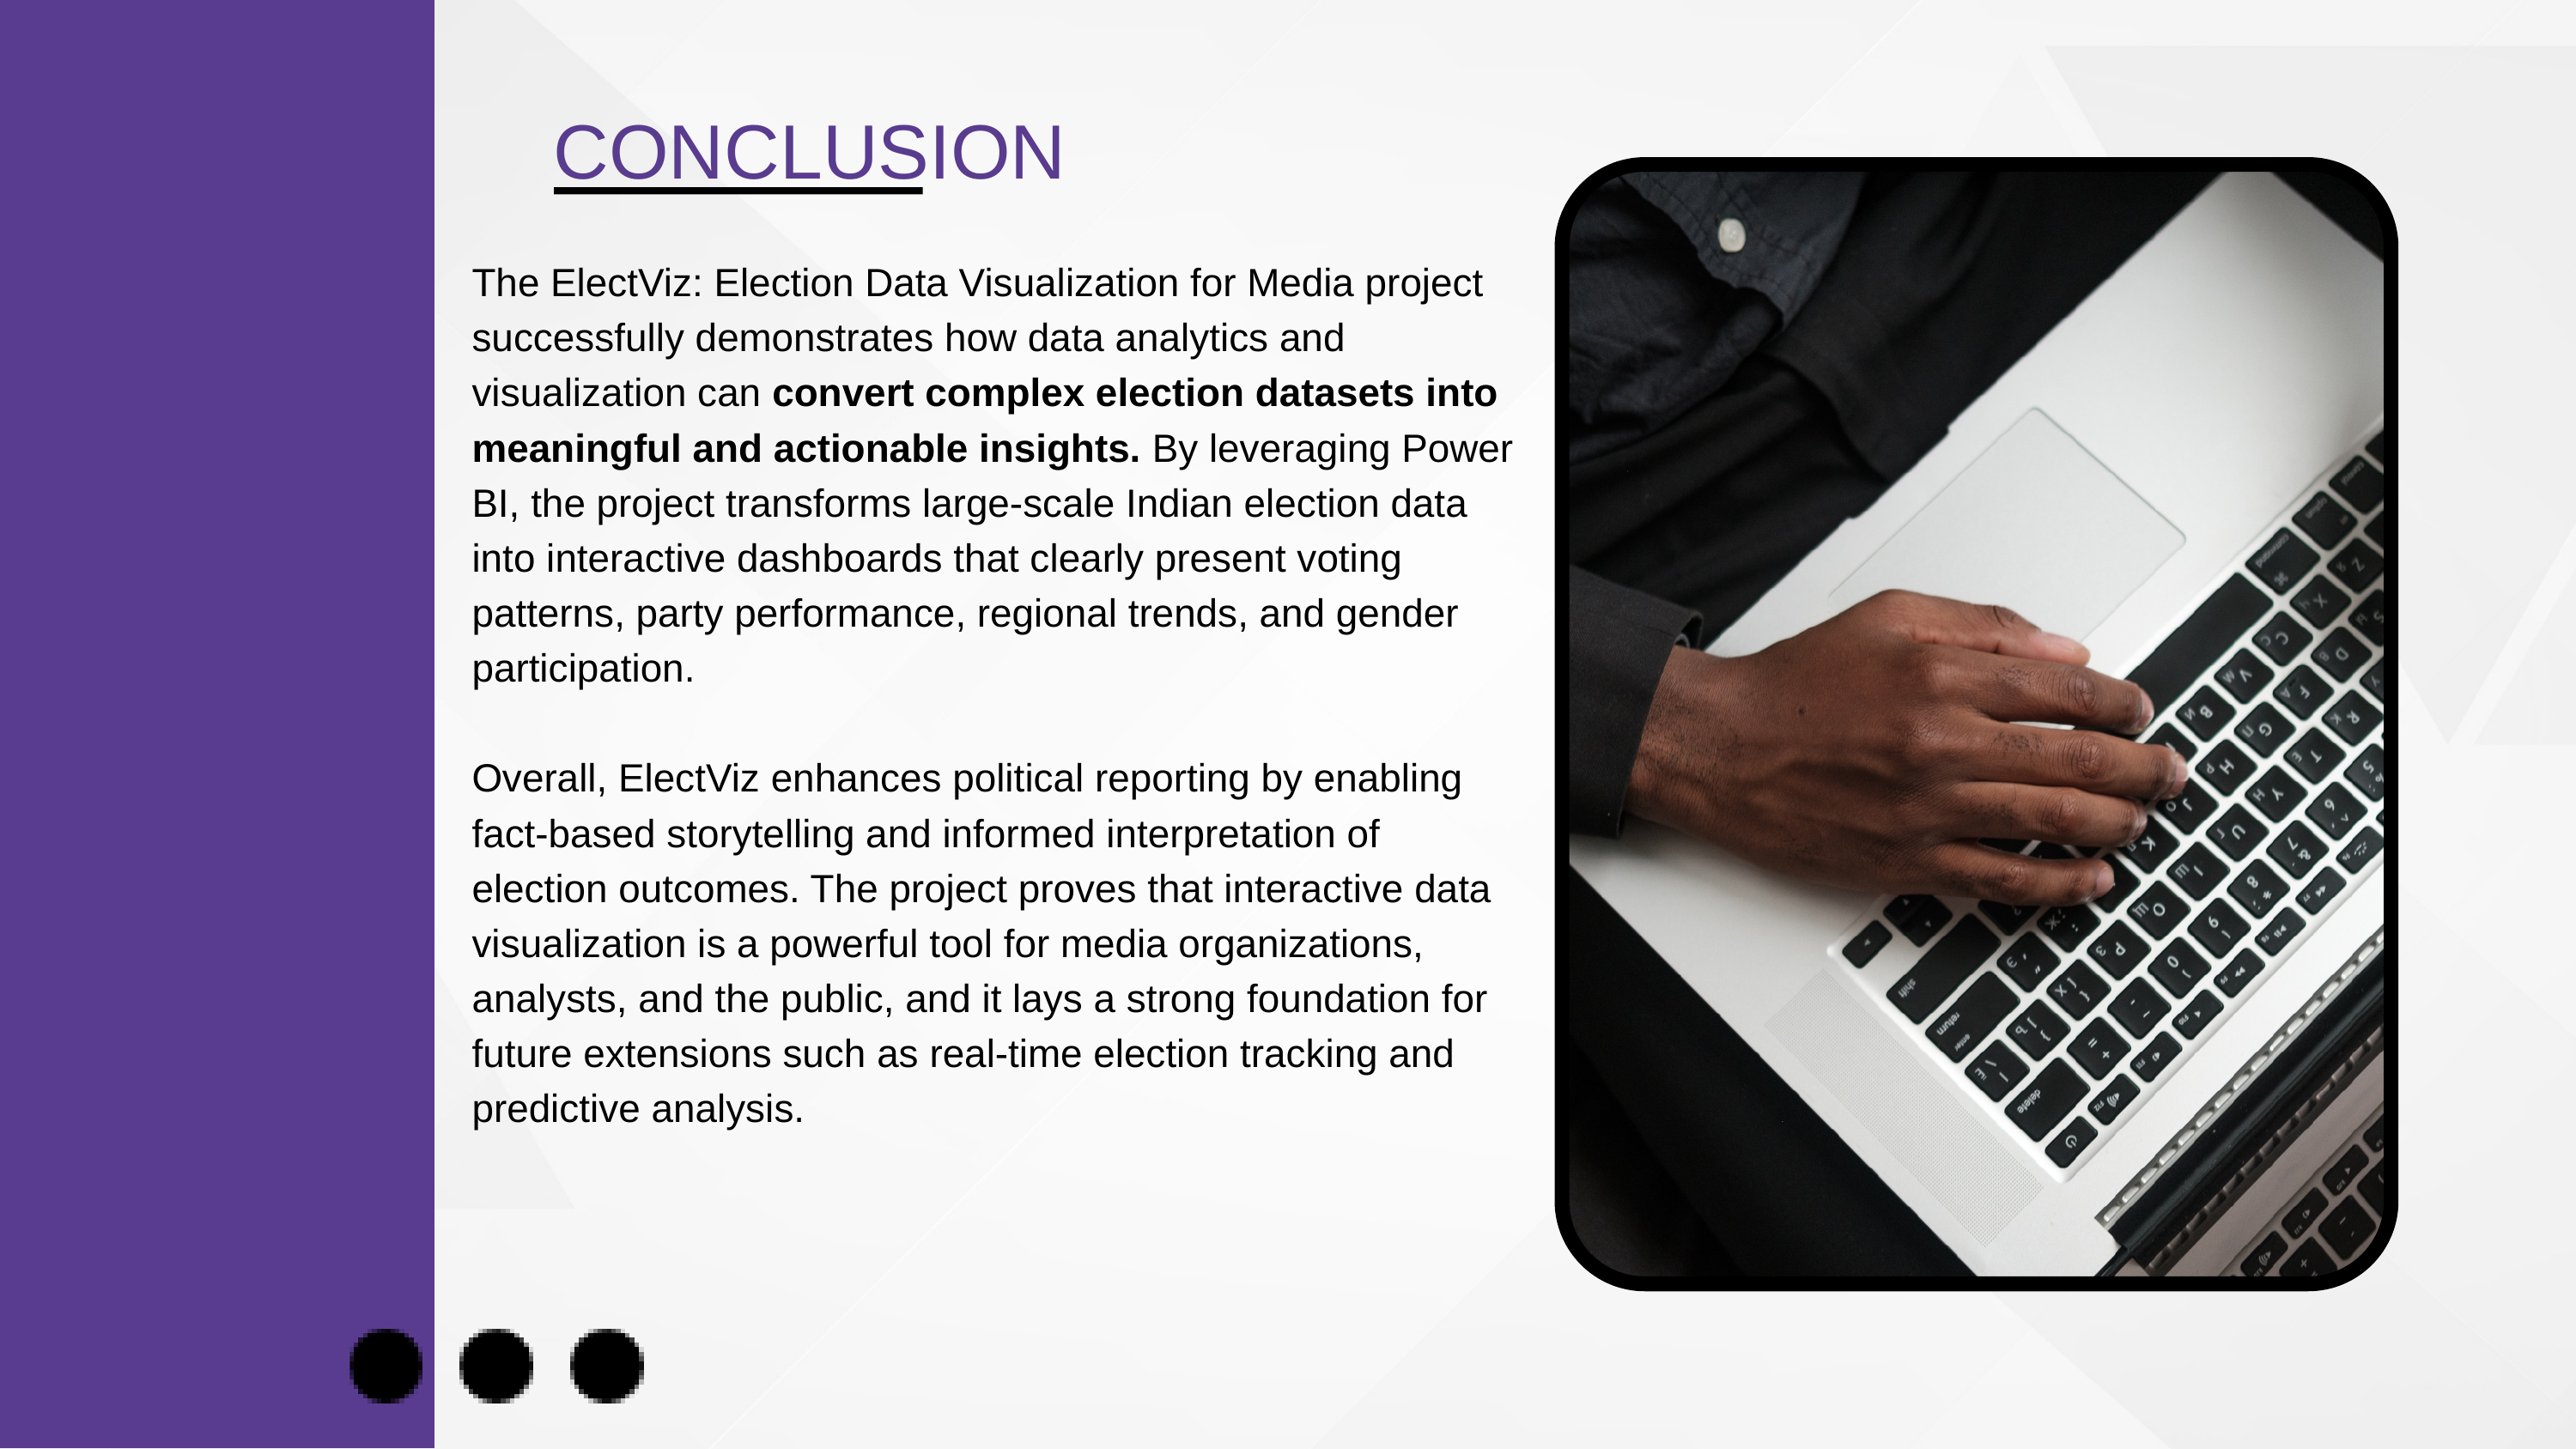

CONCLUSION

The ElectViz: Election Data Visualization for Media project successfully demonstrates how data analytics and visualization can convert complex election datasets into meaningful and actionable insights. By leveraging Power BI, the project transforms large-scale Indian election data into interactive dashboards that clearly present voting patterns, party performance, regional trends, and gender participation.

Overall, ElectViz enhances political reporting by enabling fact-based storytelling and informed interpretation of election outcomes. The project proves that interactive data visualization is a powerful tool for media organizations, analysts, and the public, and it lays a strong foundation for future extensions such as real-time election tracking and predictive analysis.